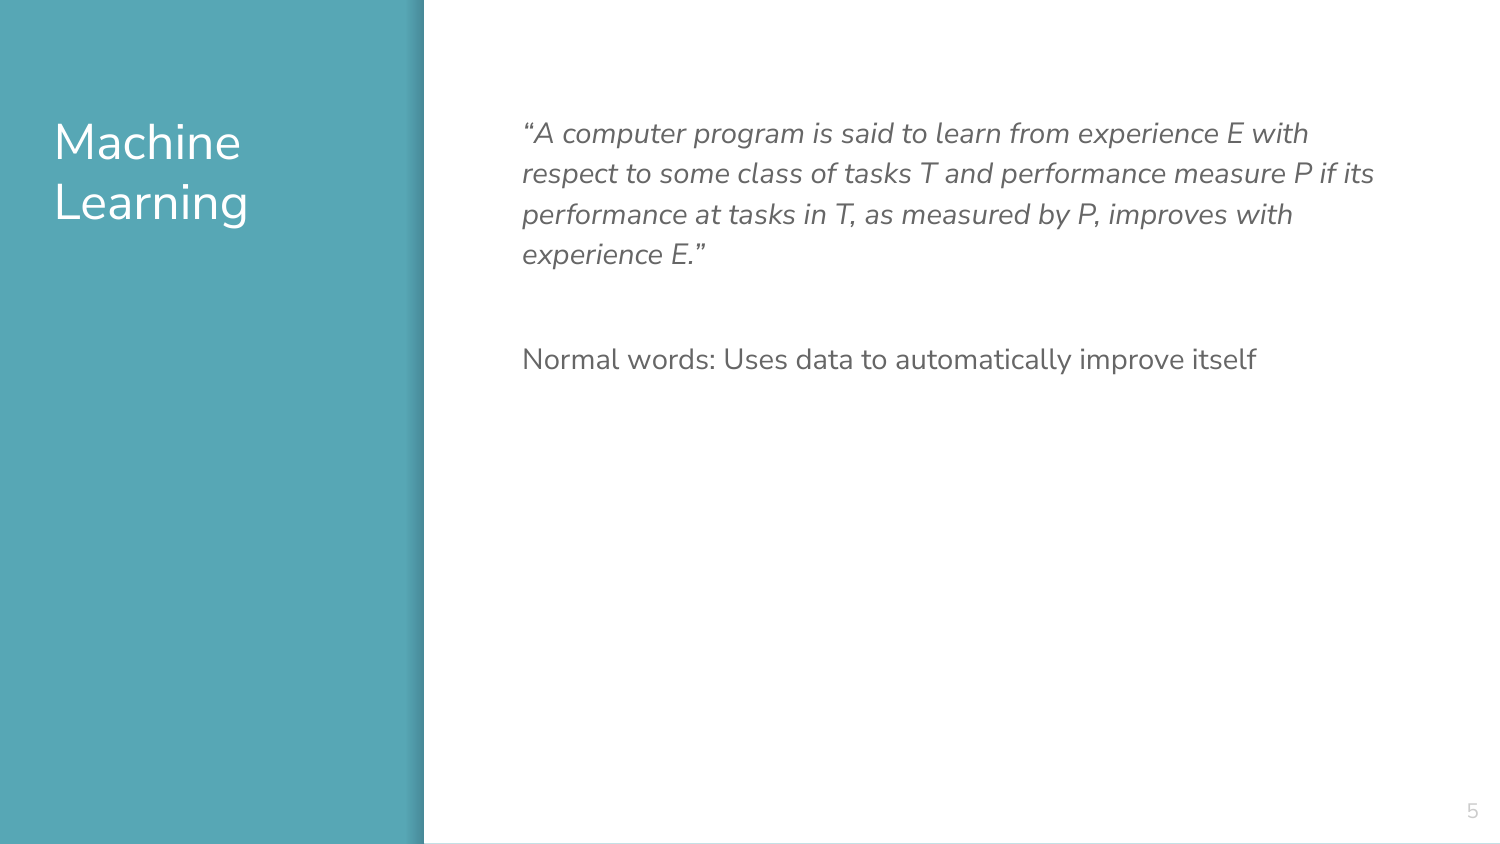

# Machine Learning
“A computer program is said to learn from experience E with respect to some class of tasks T and performance measure P if its performance at tasks in T, as measured by P, improves with experience E.”

Normal words: Uses data to automatically improve itself
5